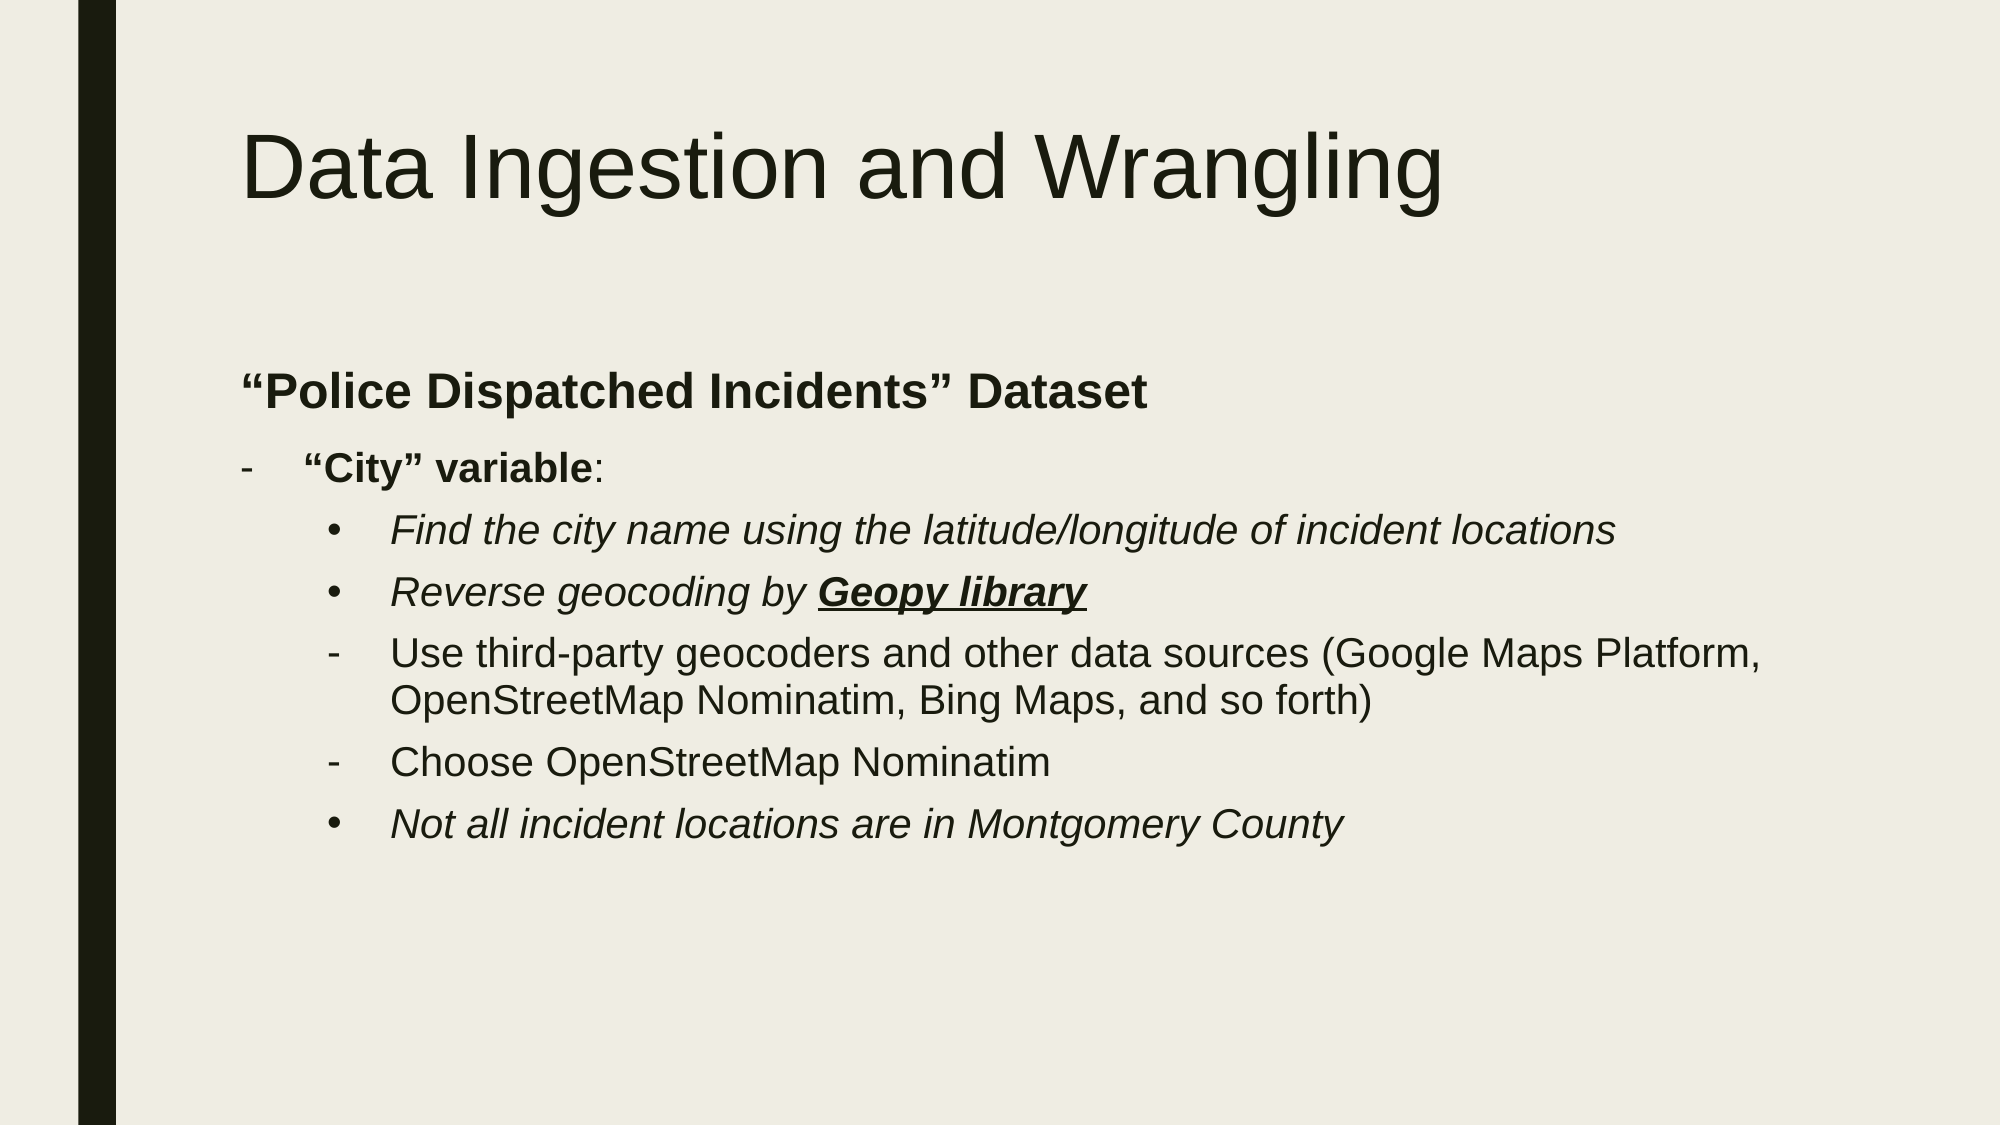

# Data Ingestion and Wrangling
“Police Dispatched Incidents” Dataset
“City” variable:
Find the city name using the latitude/longitude of incident locations
Reverse geocoding by Geopy library
Use third-party geocoders and other data sources (Google Maps Platform, OpenStreetMap Nominatim, Bing Maps, and so forth)
Choose OpenStreetMap Nominatim
Not all incident locations are in Montgomery County